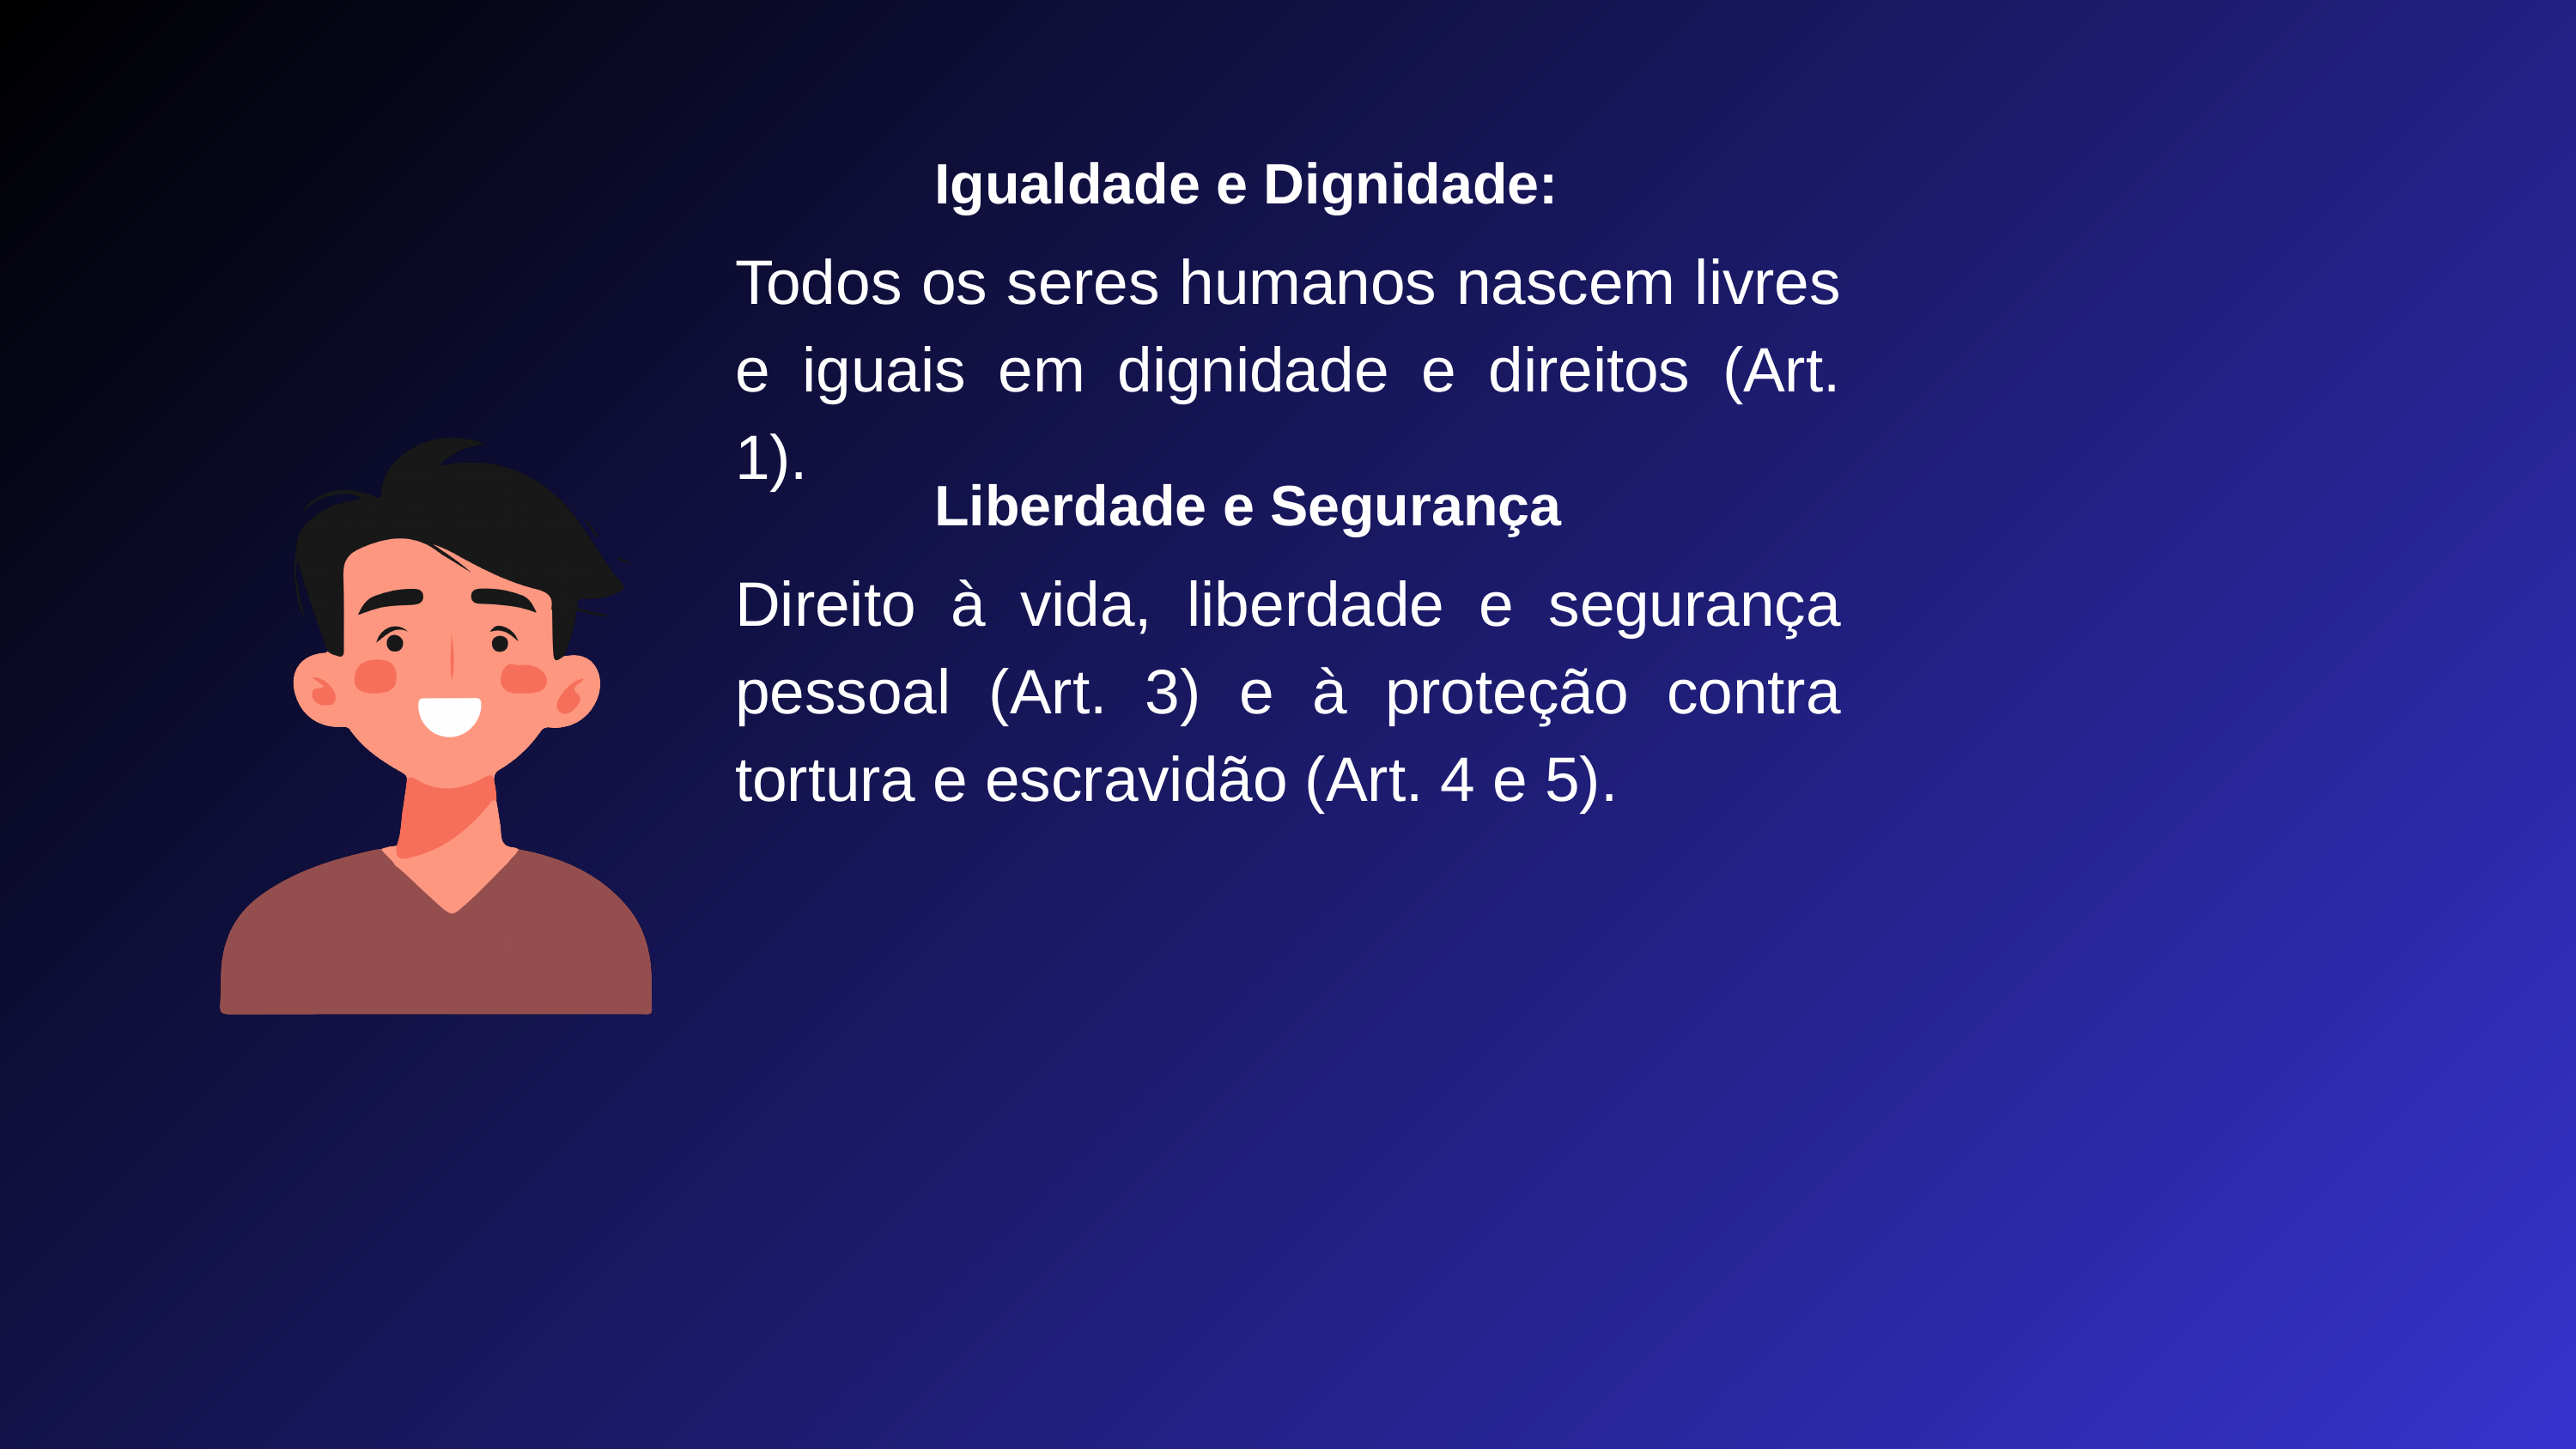

Igualdade e Dignidade:
Todos os seres humanos nascem livres e iguais em dignidade e direitos (Art. 1).

Liberdade e Segurança
Direito à vida, liberdade e segurança pessoal (Art. 3) e à proteção contra tortura e escravidão (Art. 4 e 5).